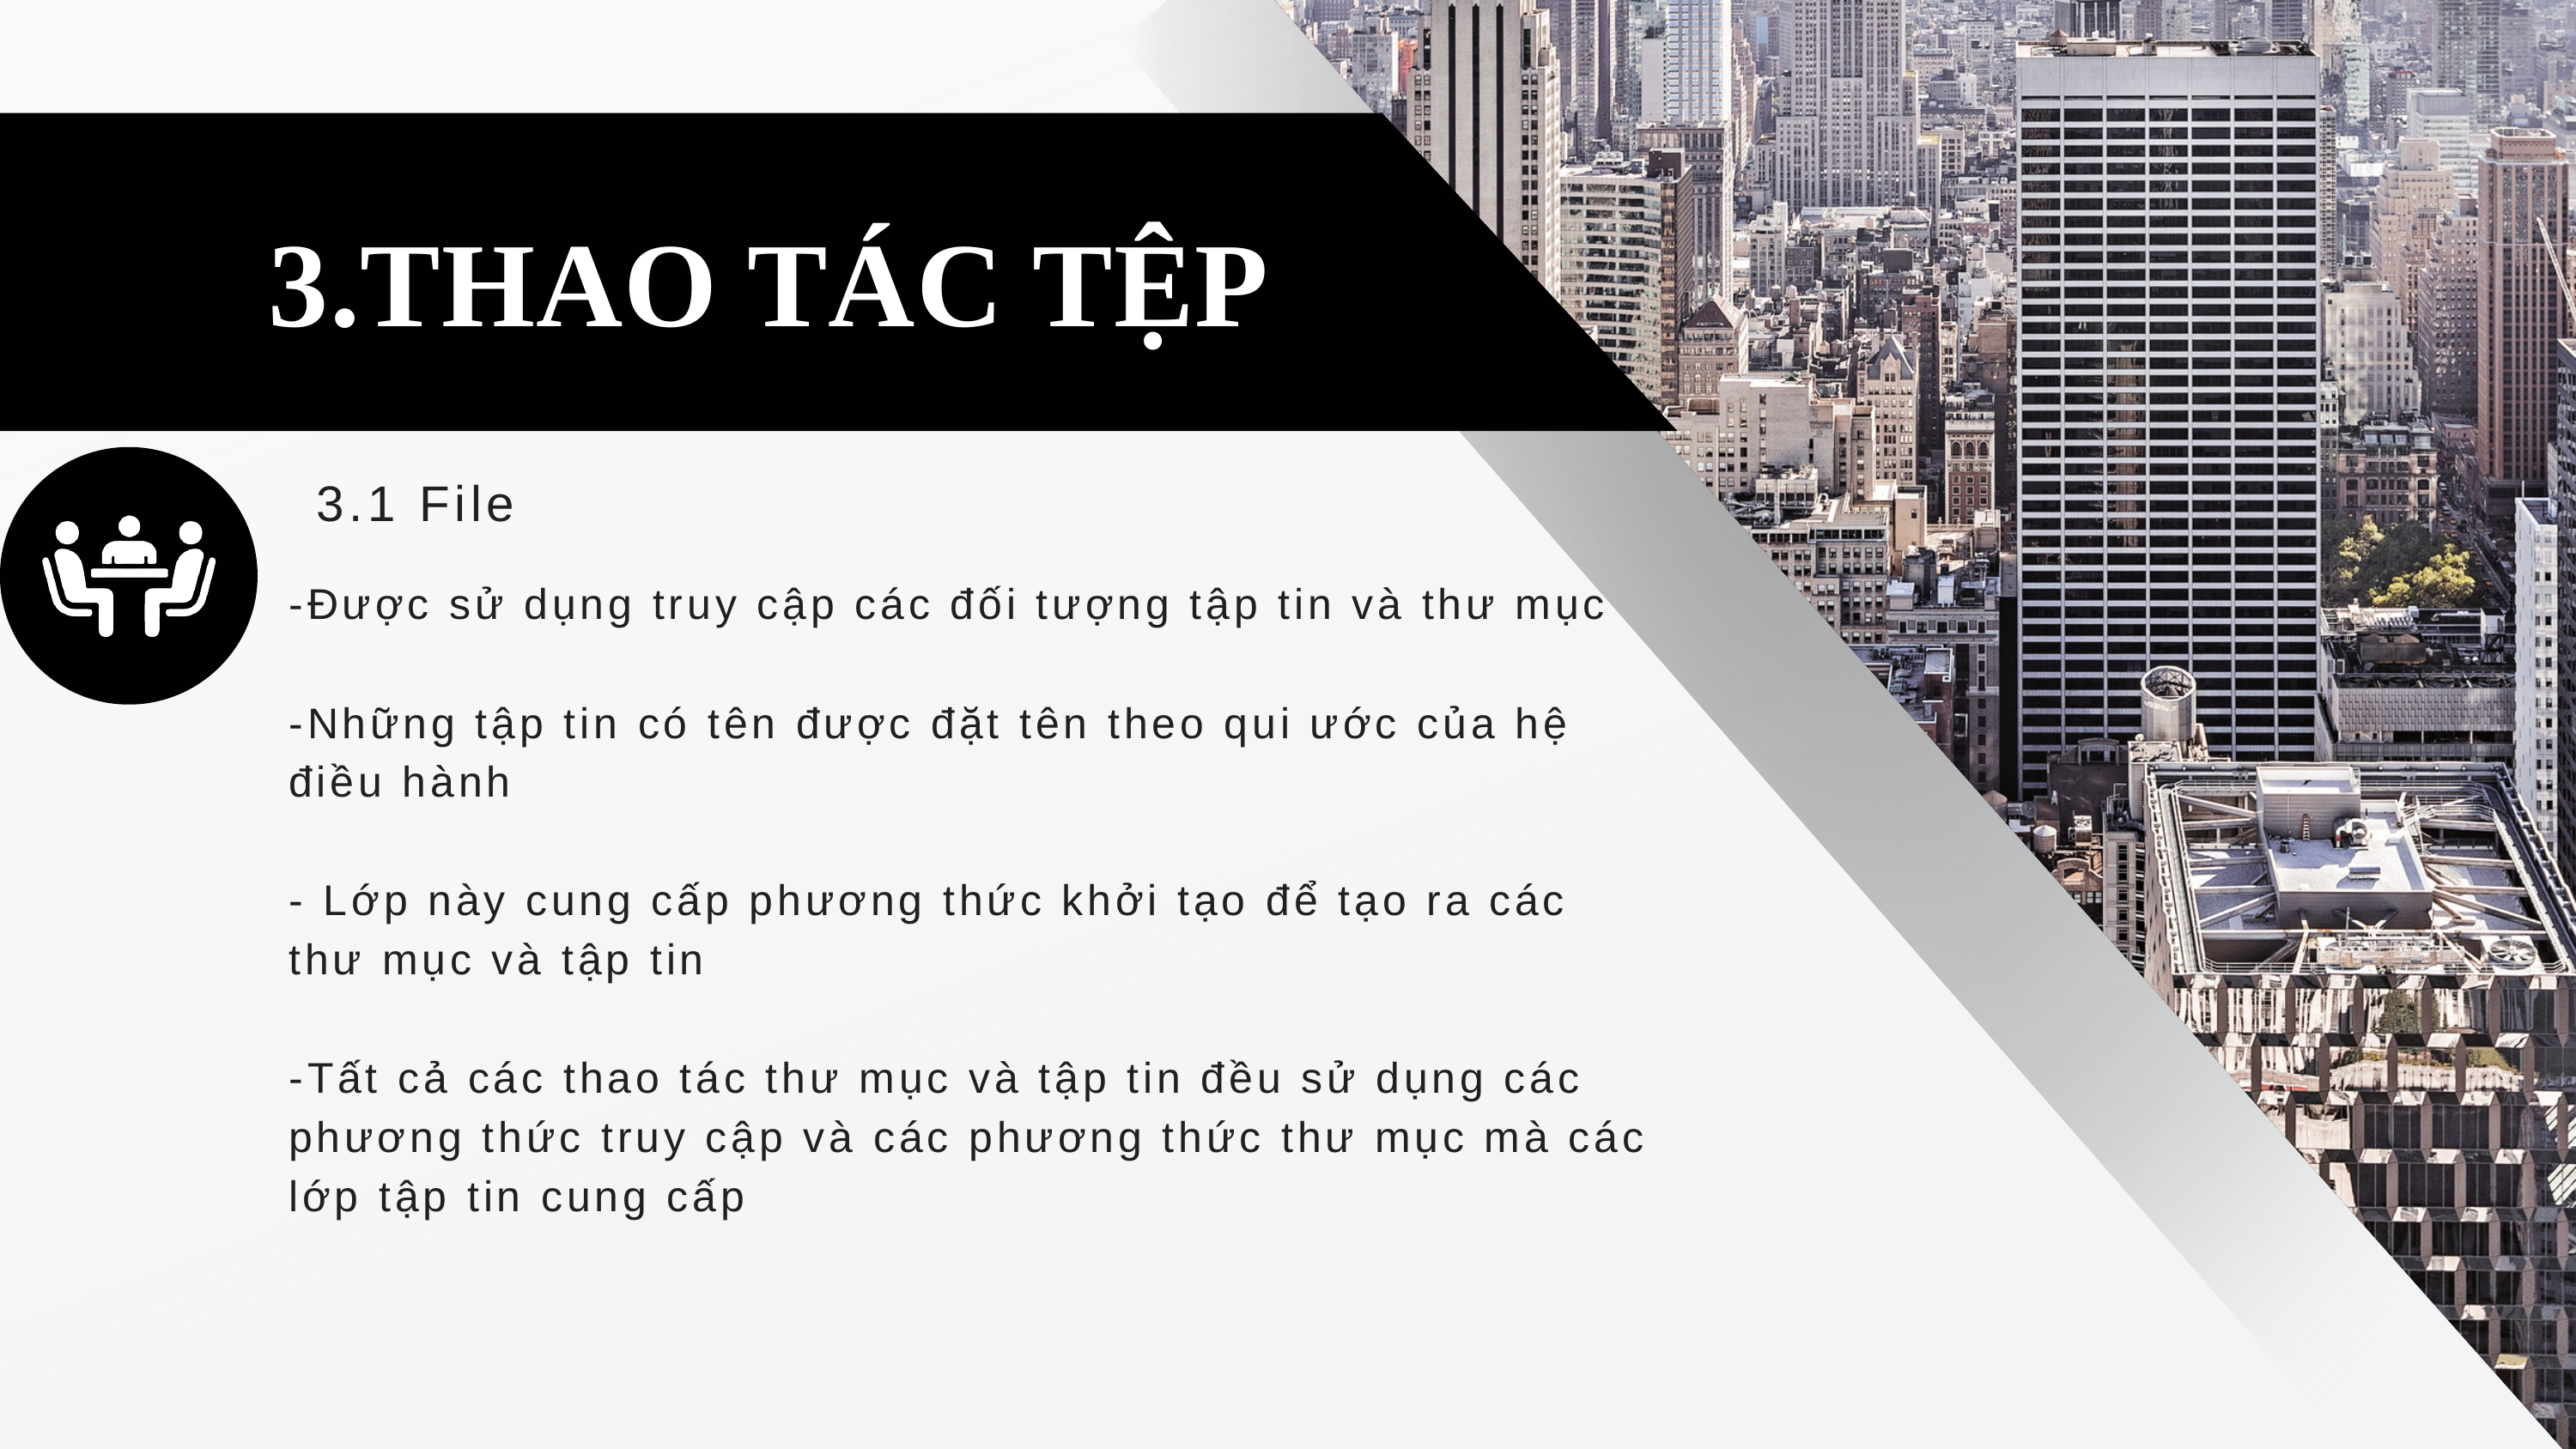

3.THAO TÁC TỆP

3.1 File

-Được sử dụng truy cập các đối tượng tập tin và thư mục

-Những tập tin có tên được đặt tên theo qui ước của hệ điều hành

- Lớp này cung cấp phương thức khởi tạo để tạo ra các thư mục và tập tin

-Tất cả các thao tác thư mục và tập tin đều sử dụng các phương thức truy cập và các phương thức thư mục mà các lớp tập tin cung cấp